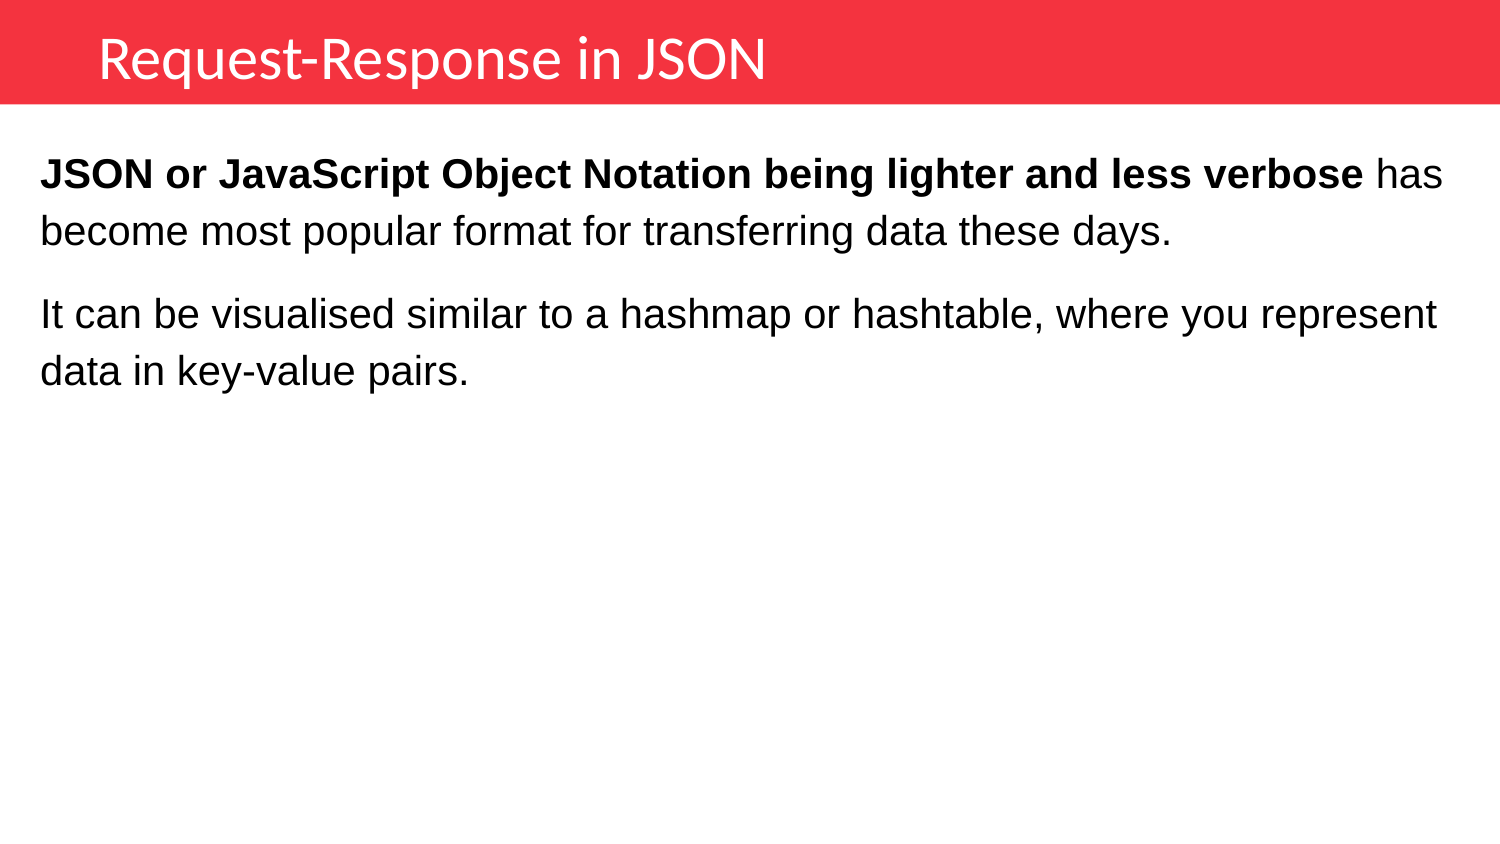

Request-Response in JSON

JSON or JavaScript Object Notation being lighter and less verbose has become most popular format for transferring data these days.
It can be visualised similar to a hashmap or hashtable, where you represent data in key-value pairs.